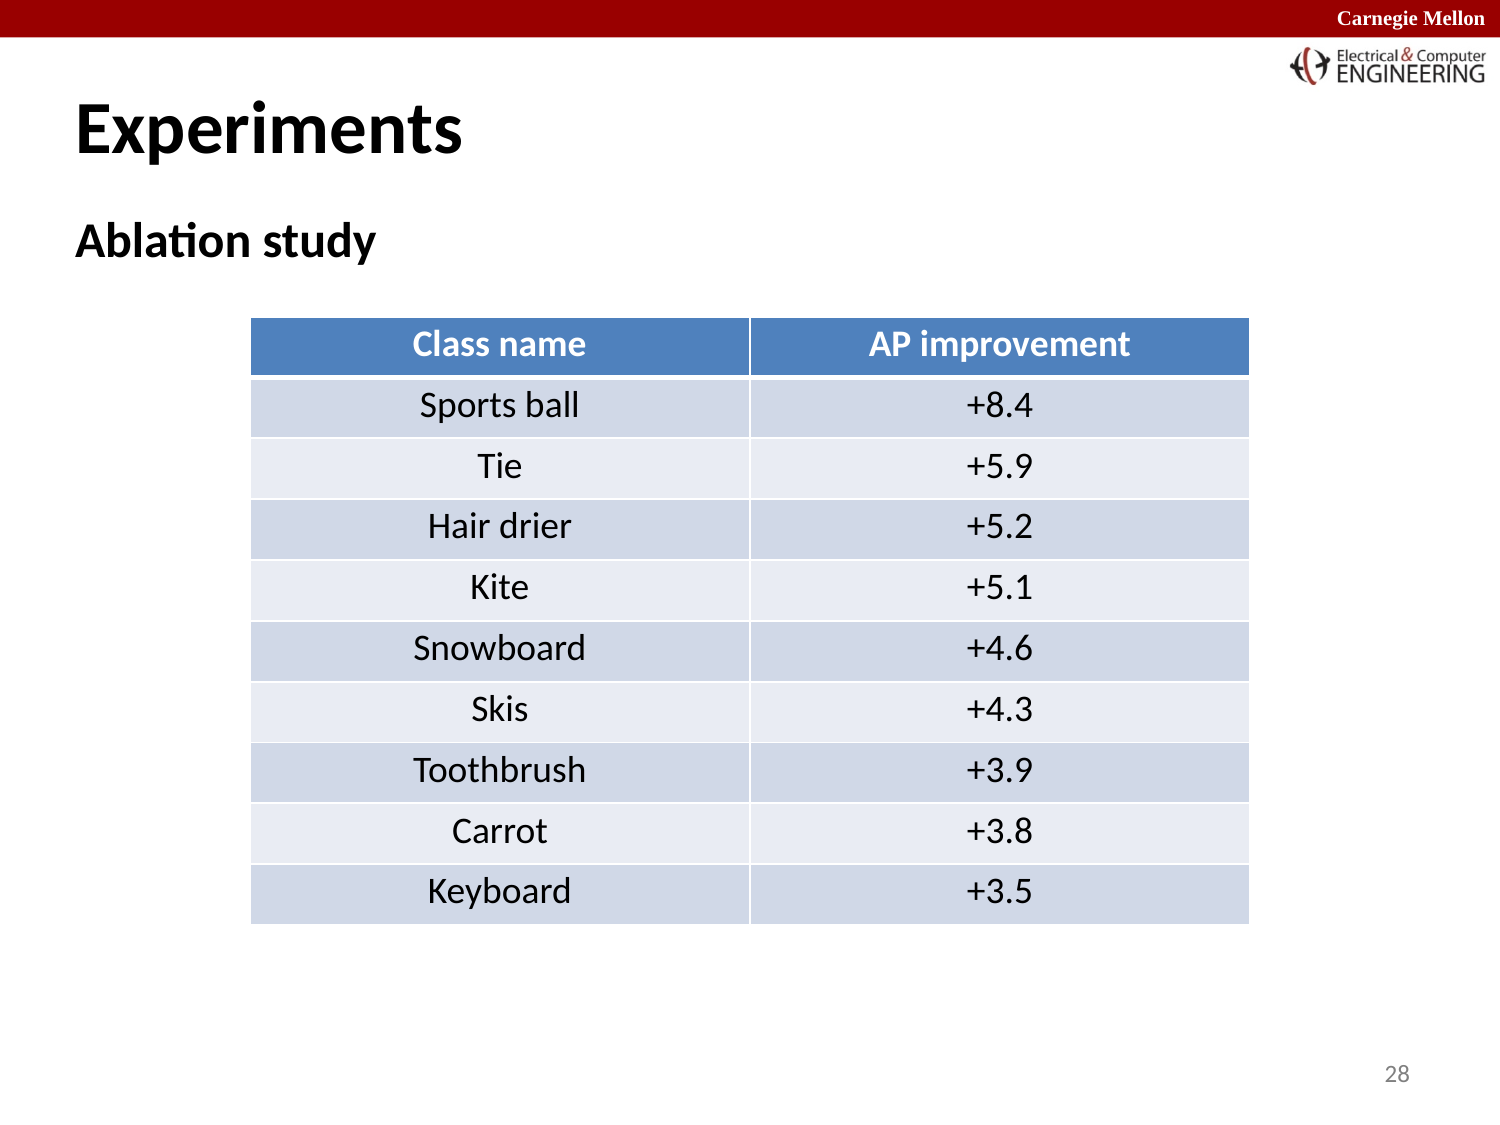

# Experiments
Ablation study

| Class name | AP improvement |
| --- | --- |
| Sports ball | +8.4 |
| Tie | +5.9 |
| Hair drier | +5.2 |
| Kite | +5.1 |
| Snowboard | +4.6 |
| Skis | +4.3 |
| Toothbrush | +3.9 |
| Carrot | +3.8 |
| Keyboard | +3.5 |
28